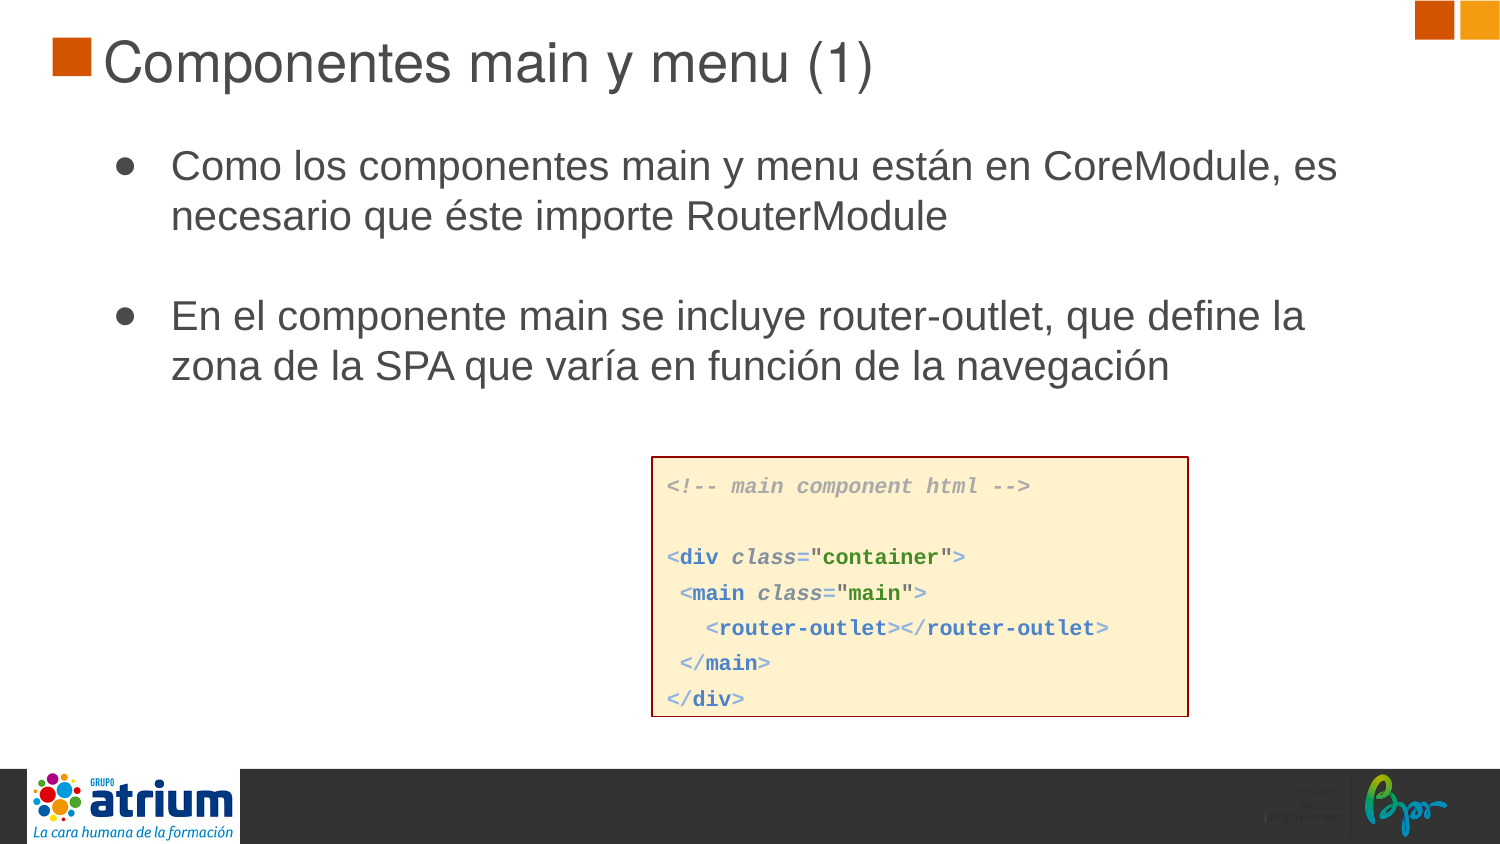

# Componentes main y menu (1)
Como los componentes main y menu están en CoreModule, es necesario que éste importe RouterModule

En el componente main se incluye router-outlet, que define la zona de la SPA que varía en función de la navegación

<!-- main component html -->

<div class="container">
 <main class="main">
   <router-outlet></router-outlet>
 </main>
</div>